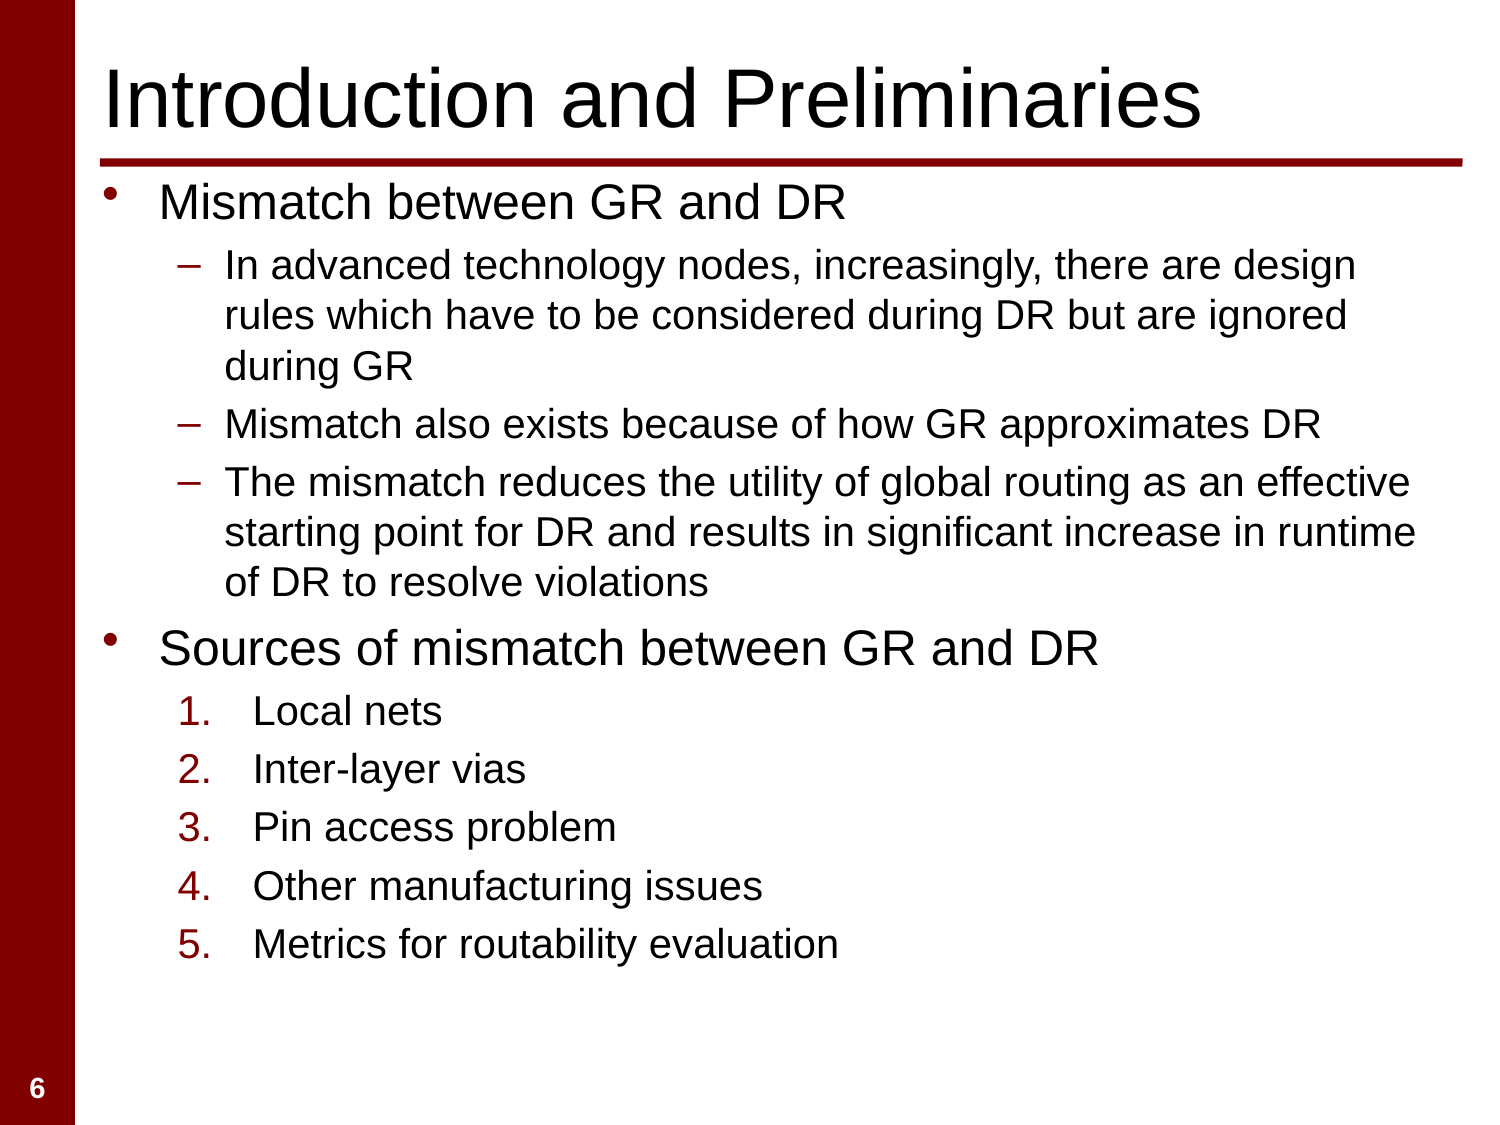

# Introduction and Preliminaries
Mismatch between GR and DR
In advanced technology nodes, increasingly, there are design rules which have to be considered during DR but are ignored during GR
Mismatch also exists because of how GR approximates DR
The mismatch reduces the utility of global routing as an effective starting point for DR and results in significant increase in runtime of DR to resolve violations
Sources of mismatch between GR and DR
Local nets
Inter-layer vias
Pin access problem
Other manufacturing issues
Metrics for routability evaluation